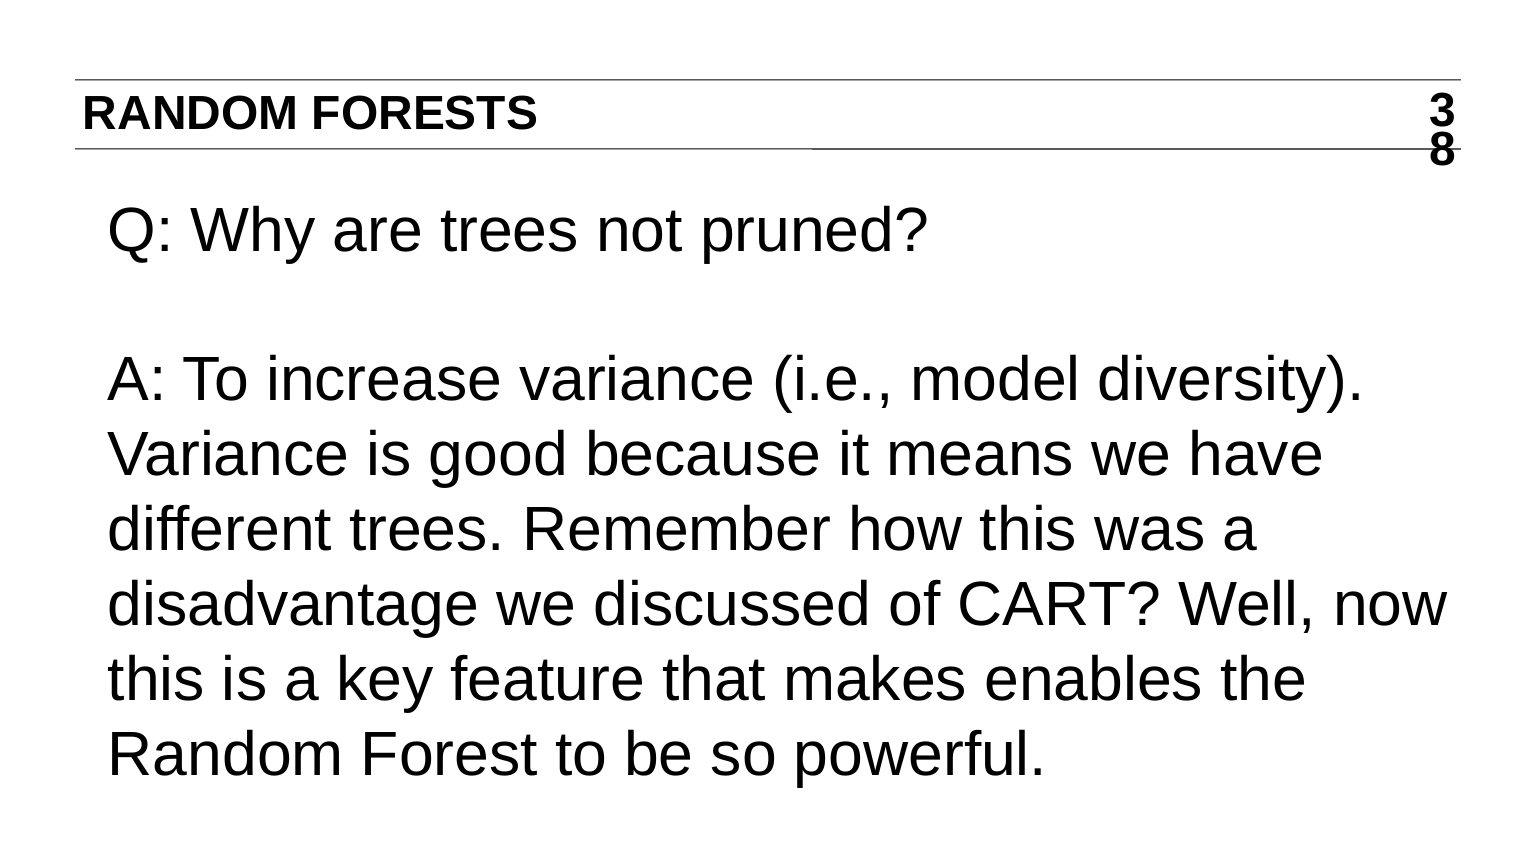

Random Forests
38
Q: Why are trees not pruned?

A: To increase variance (i.e., model diversity). Variance is good because it means we have different trees. Remember how this was a disadvantage we discussed of CART? Well, now this is a key feature that makes enables the Random Forest to be so powerful.